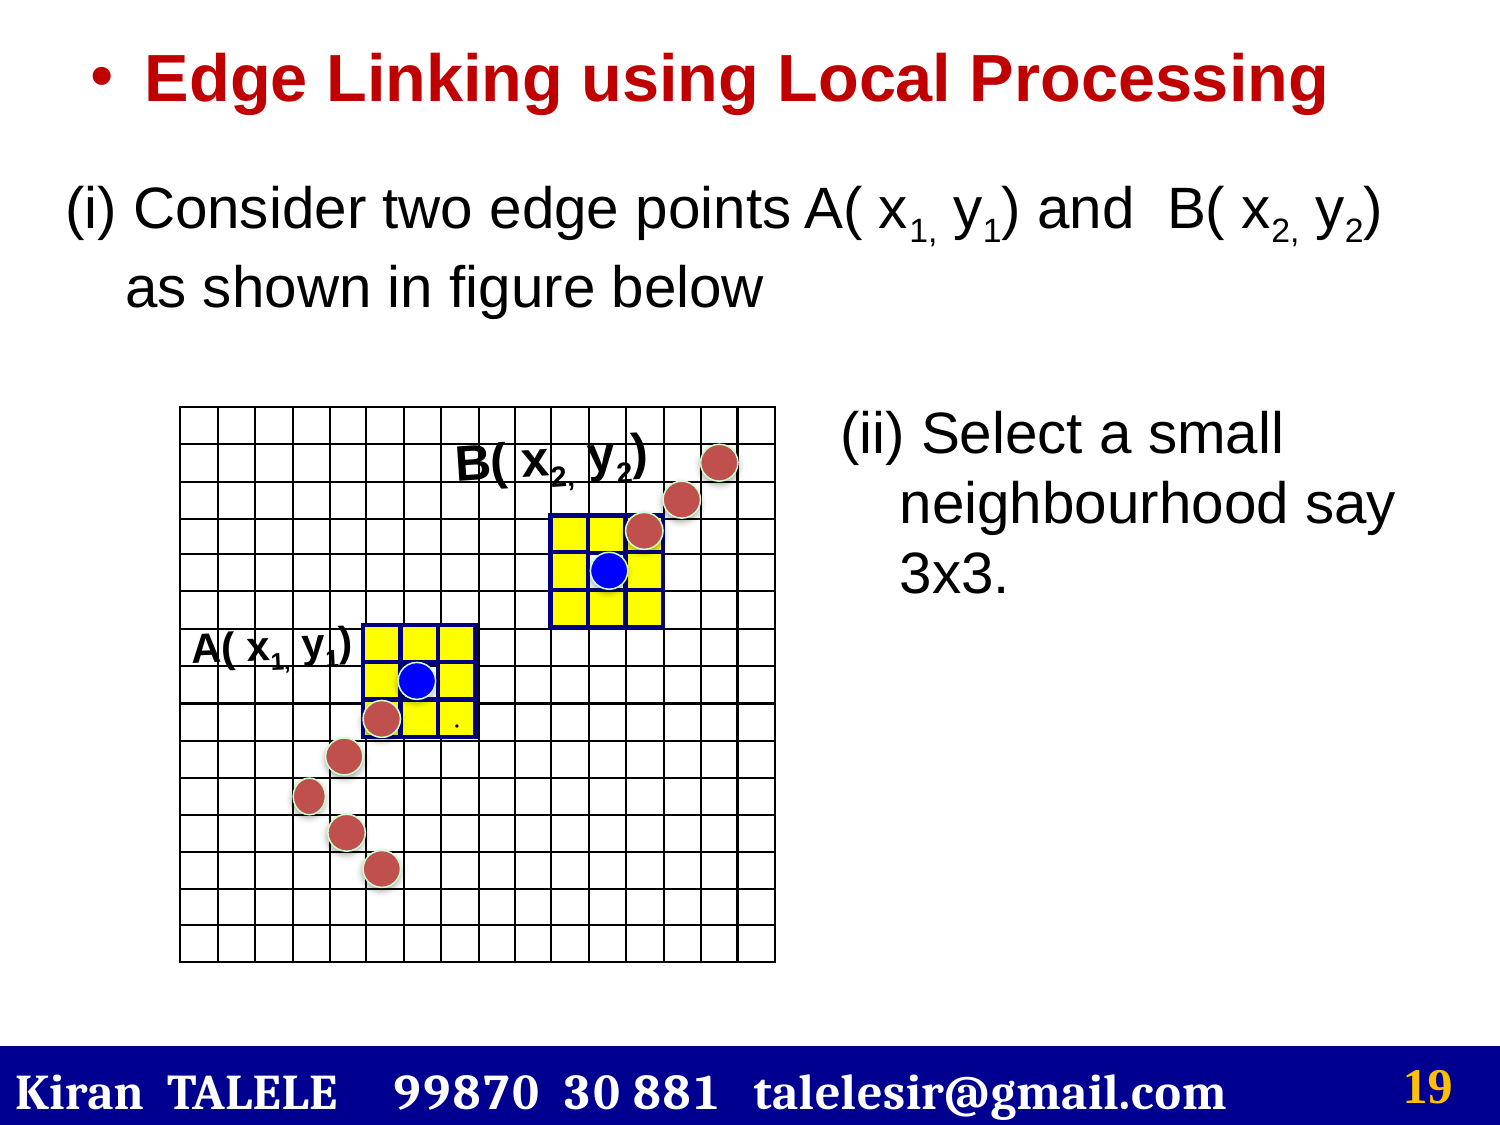

# Edge Linking using Local Processing
(i) Consider two edge points A( x1, y1) and  B( x2, y2) as shown in figure below
(ii) Select a small neighbourhood say 3x3.

B( x2, y2)

A( x1, y1)

•

Kiran  TALELE     99870  30 881   talelesir@gmail.com
19